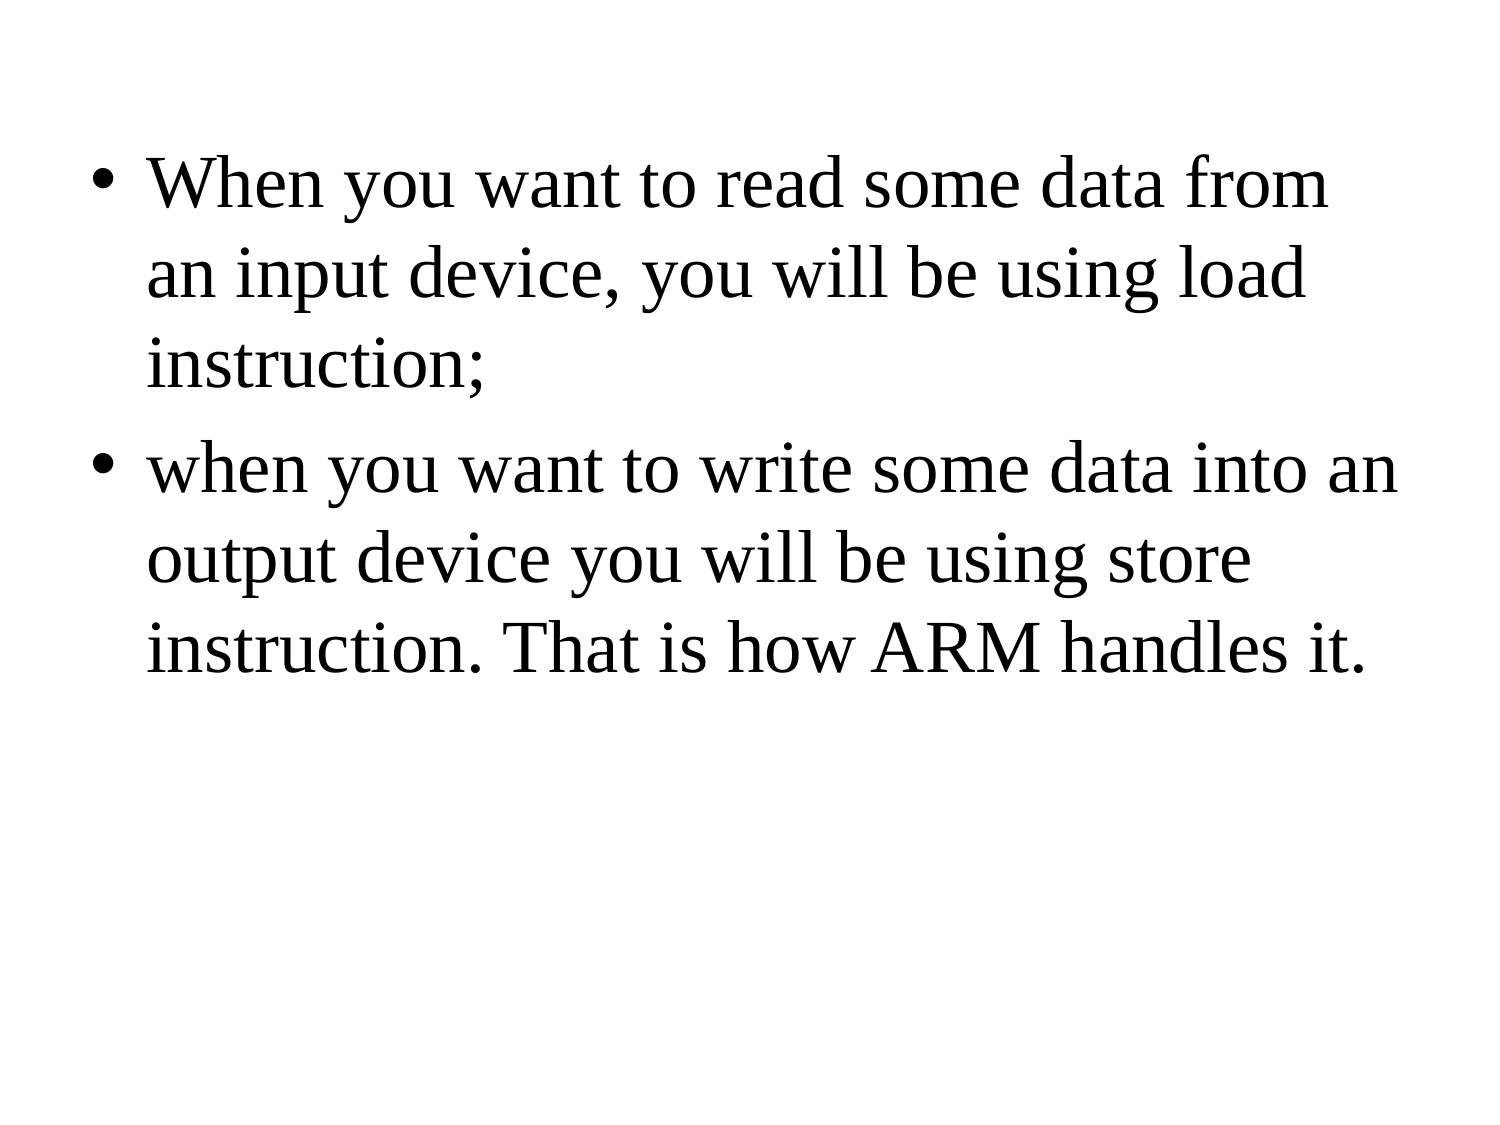

When you want to read some data from an input device, you will be using load instruction;
when you want to write some data into an output device you will be using store instruction. That is how ARM handles it.